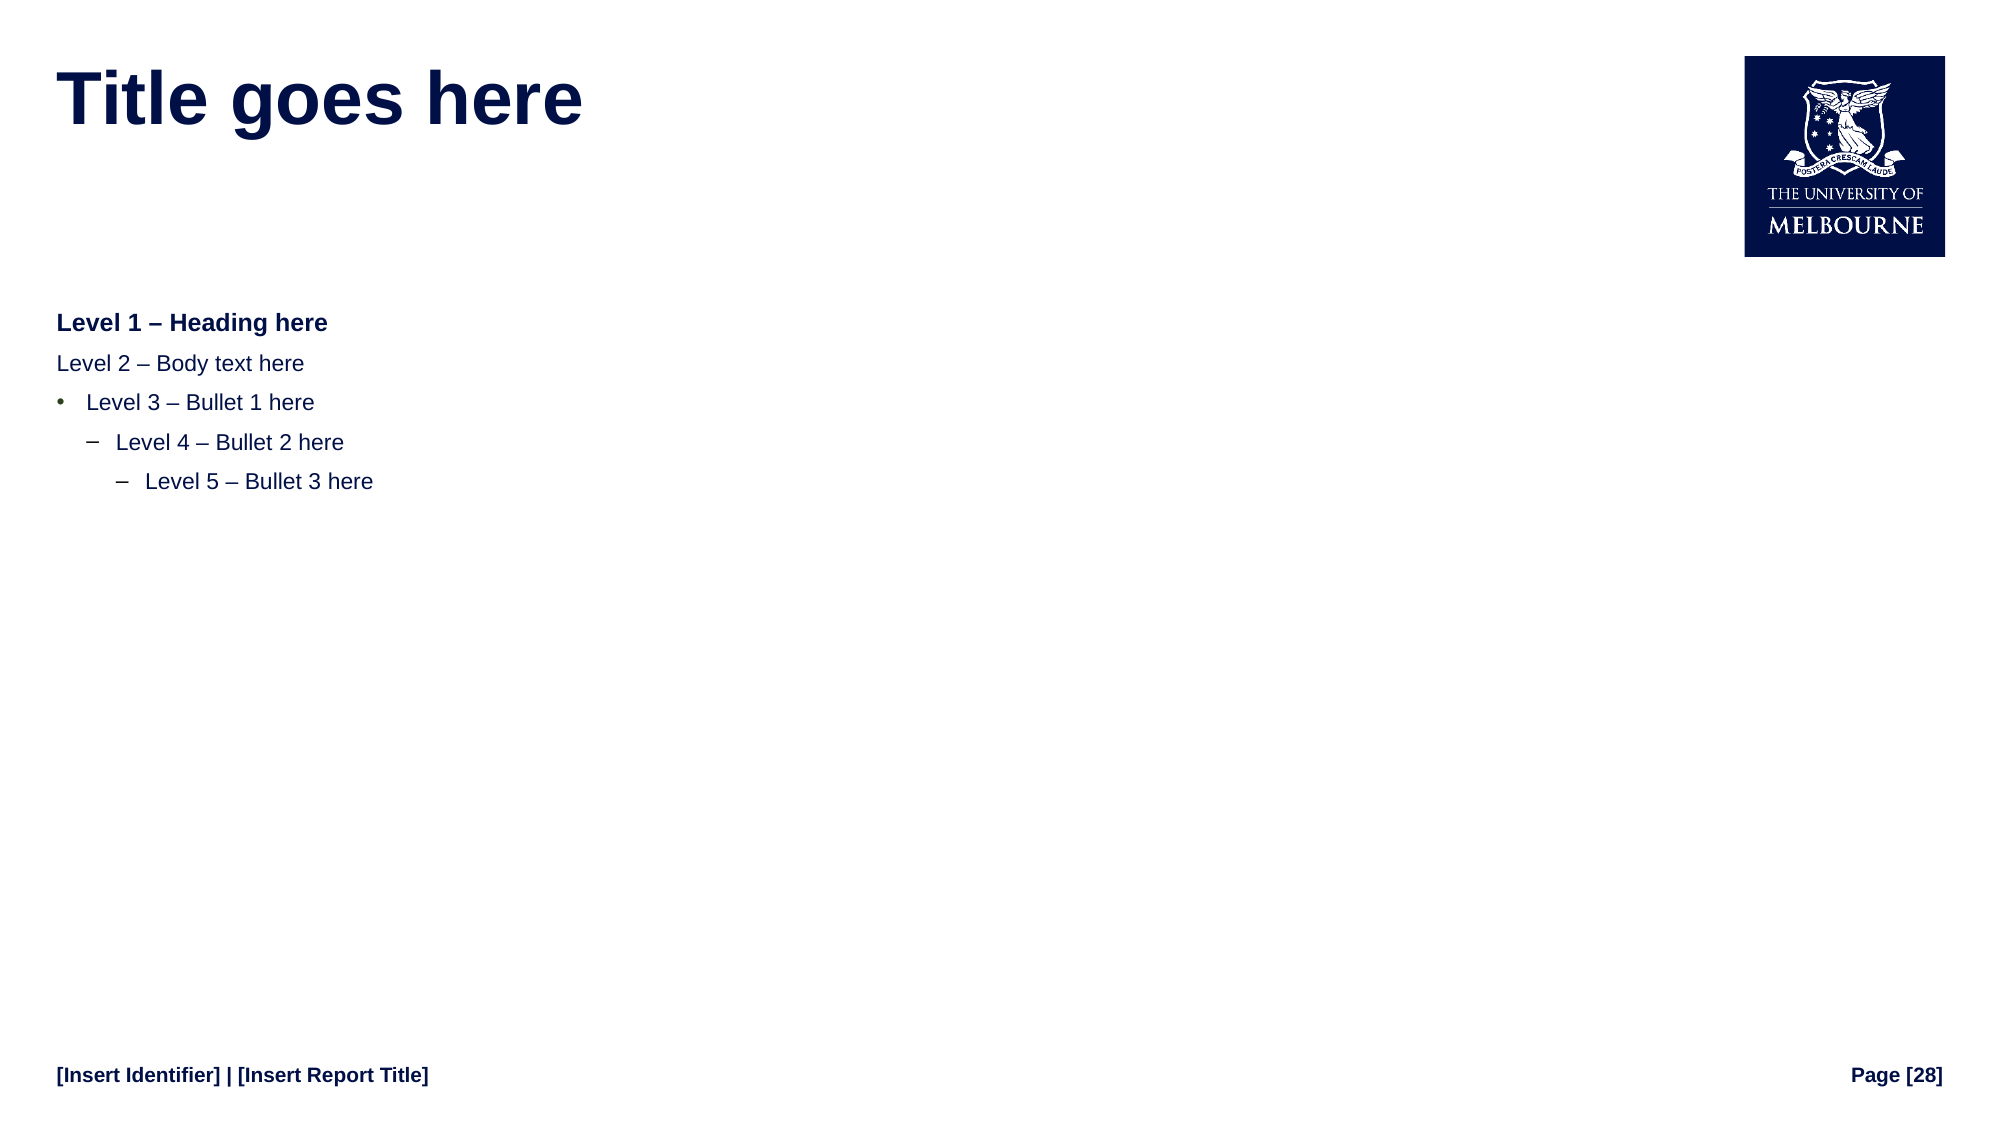

# Title goes here

Level 1 – Heading here
Level 2 – Body text here
Level 3 – Bullet 1 here
Level 4 – Bullet 2 here
Level 5 – Bullet 3 here

[Insert Identifier] | [Insert Report Title]
Page [28]